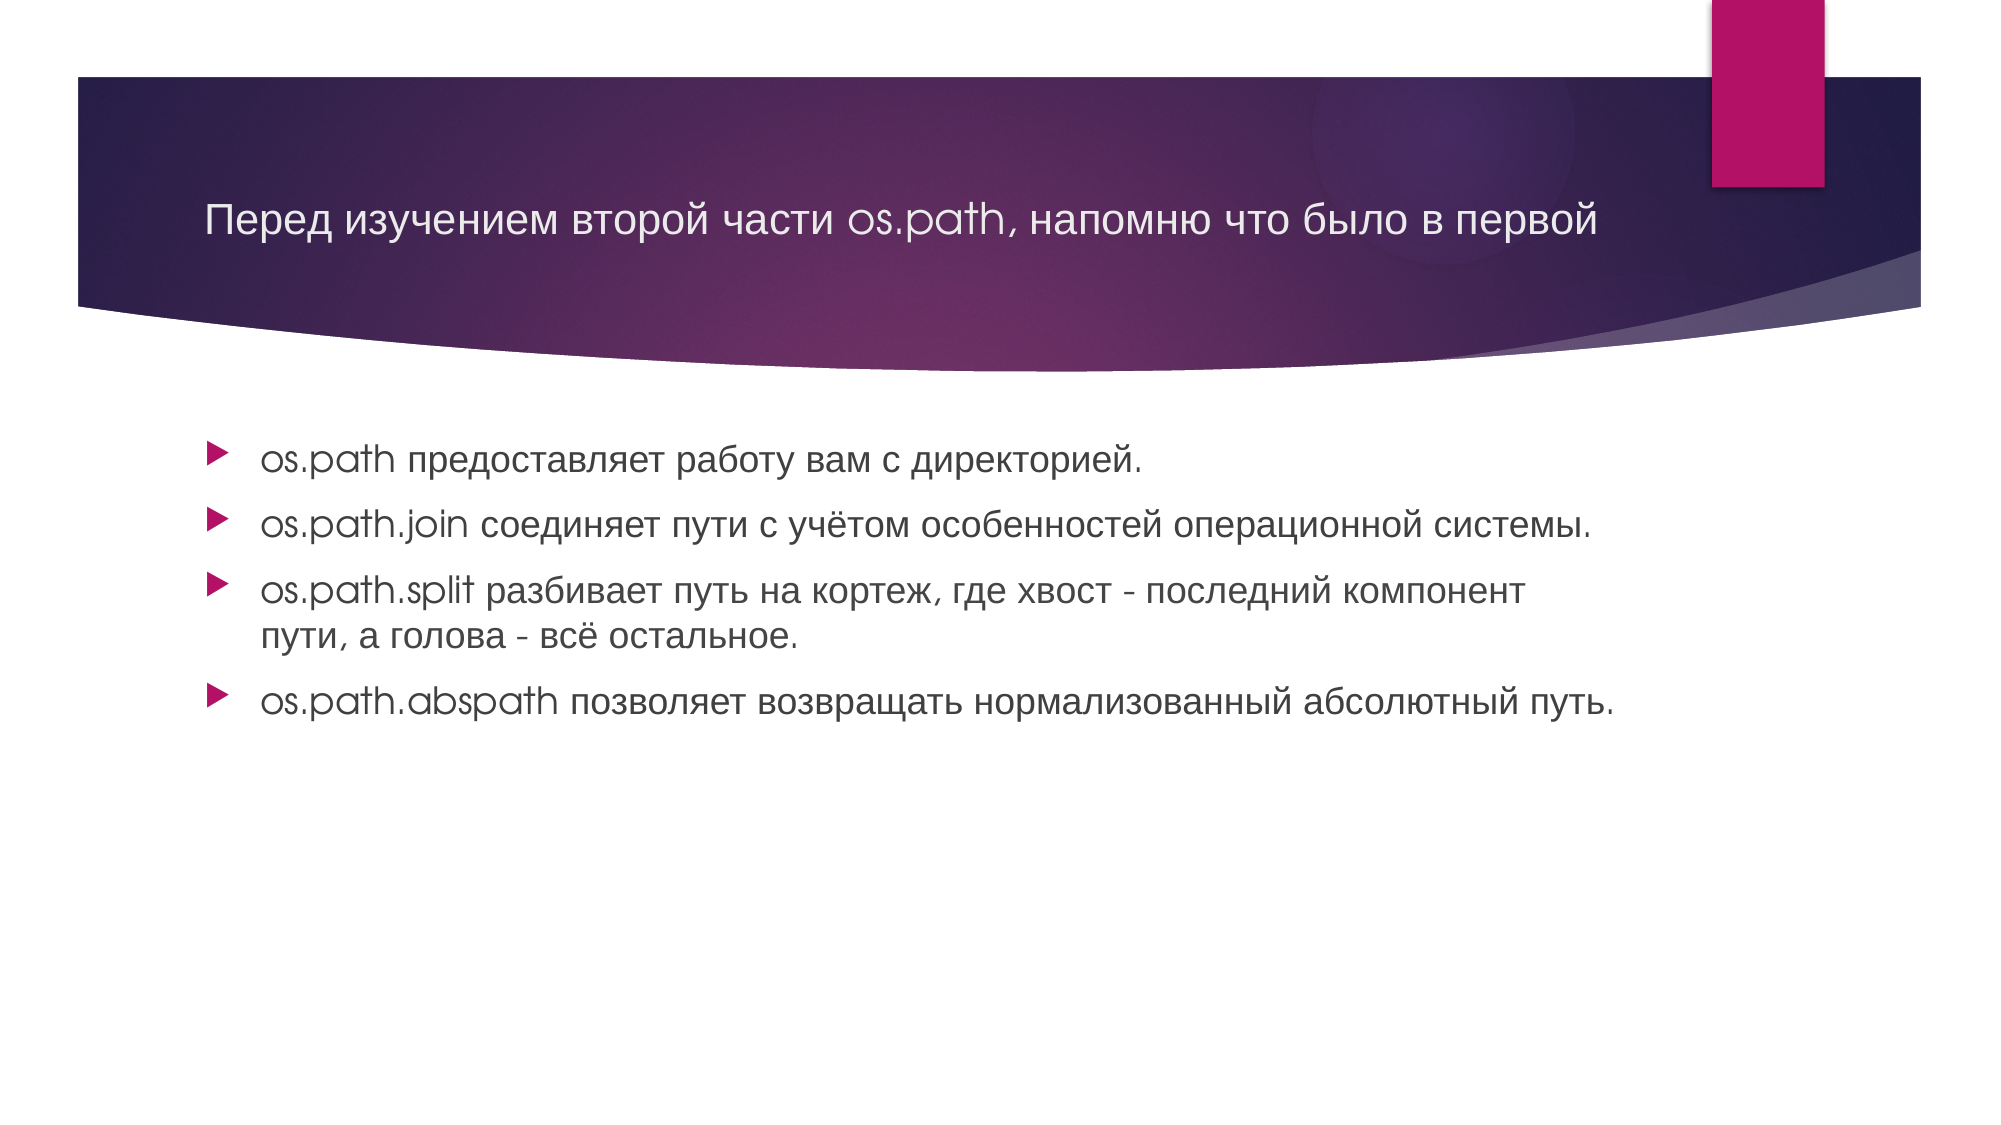

# Перед изучением второй части os.path, напомню что было в первой
os.path предоставляет работу вам с директорией.
os.path.join соединяет пути с учётом особенностей операционной системы.
os.path.split разбивает путь на кортеж, где хвост - последний компонент пути, а голова - всё остальное.
os.path.abspath позволяет возвращать нормализованный абсолютный путь.